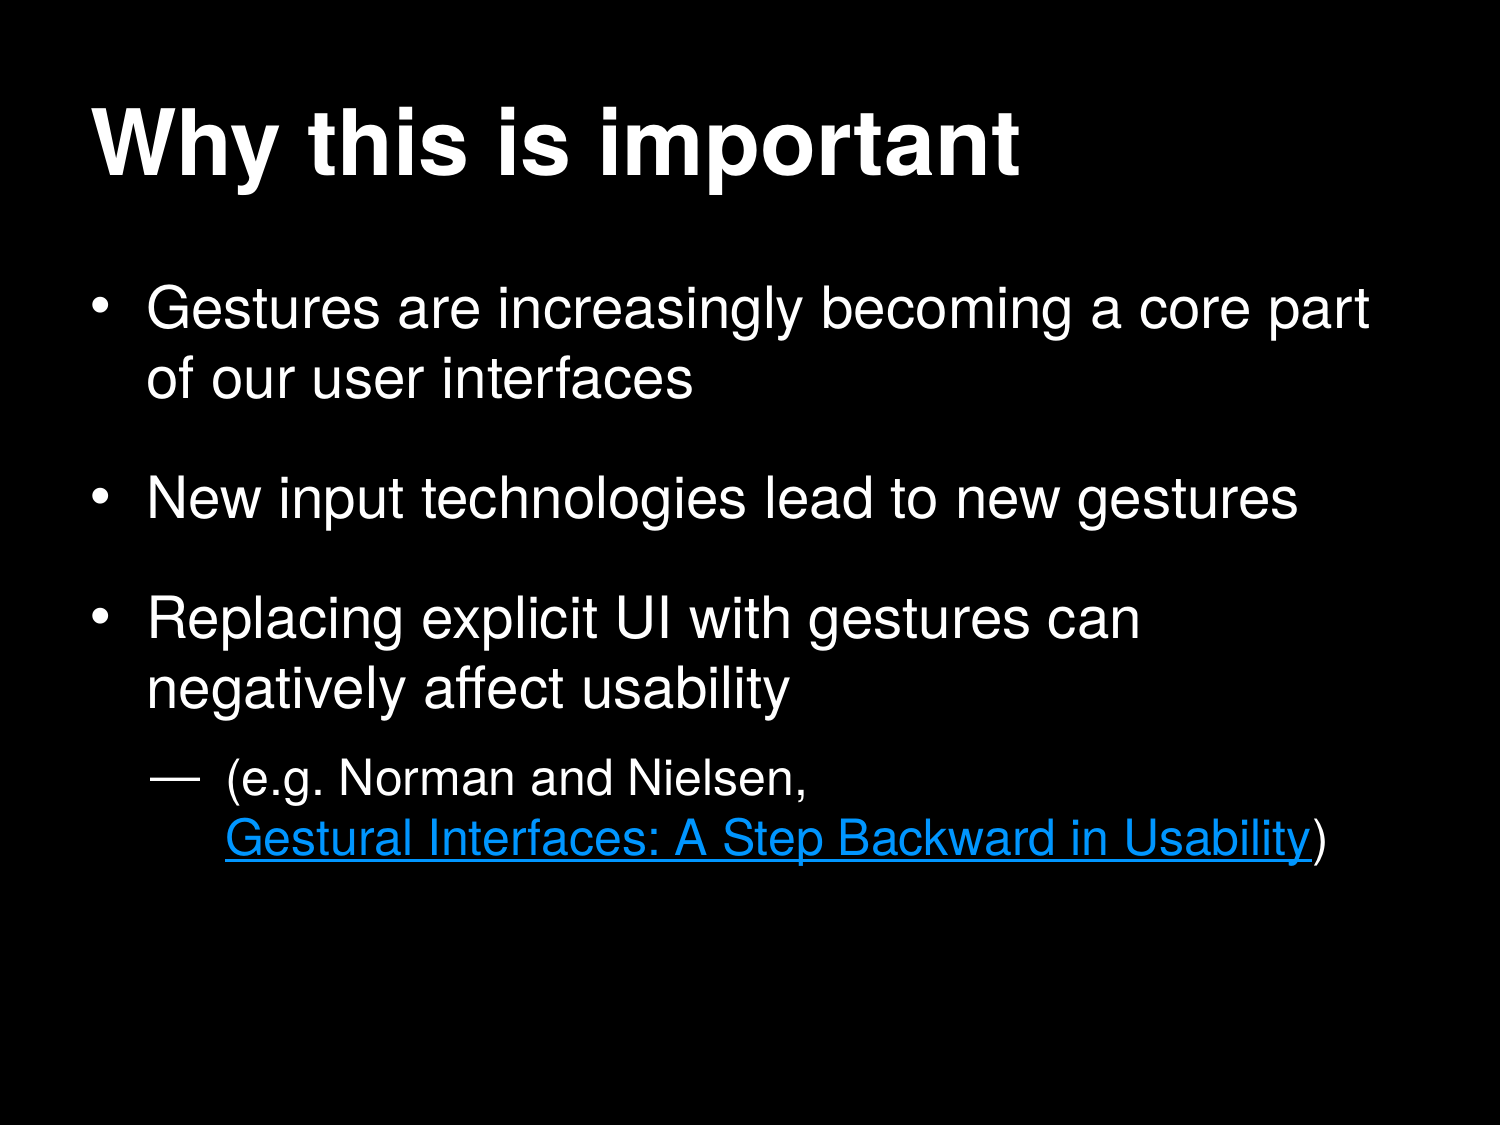

# Why this is important
Gestures are increasingly becoming a core part of our user interfaces
New input technologies lead to new gestures
Replacing explicit UI with gestures can negatively affect usability
(e.g. Norman and Nielsen, Gestural Interfaces: A Step Backward in Usability)